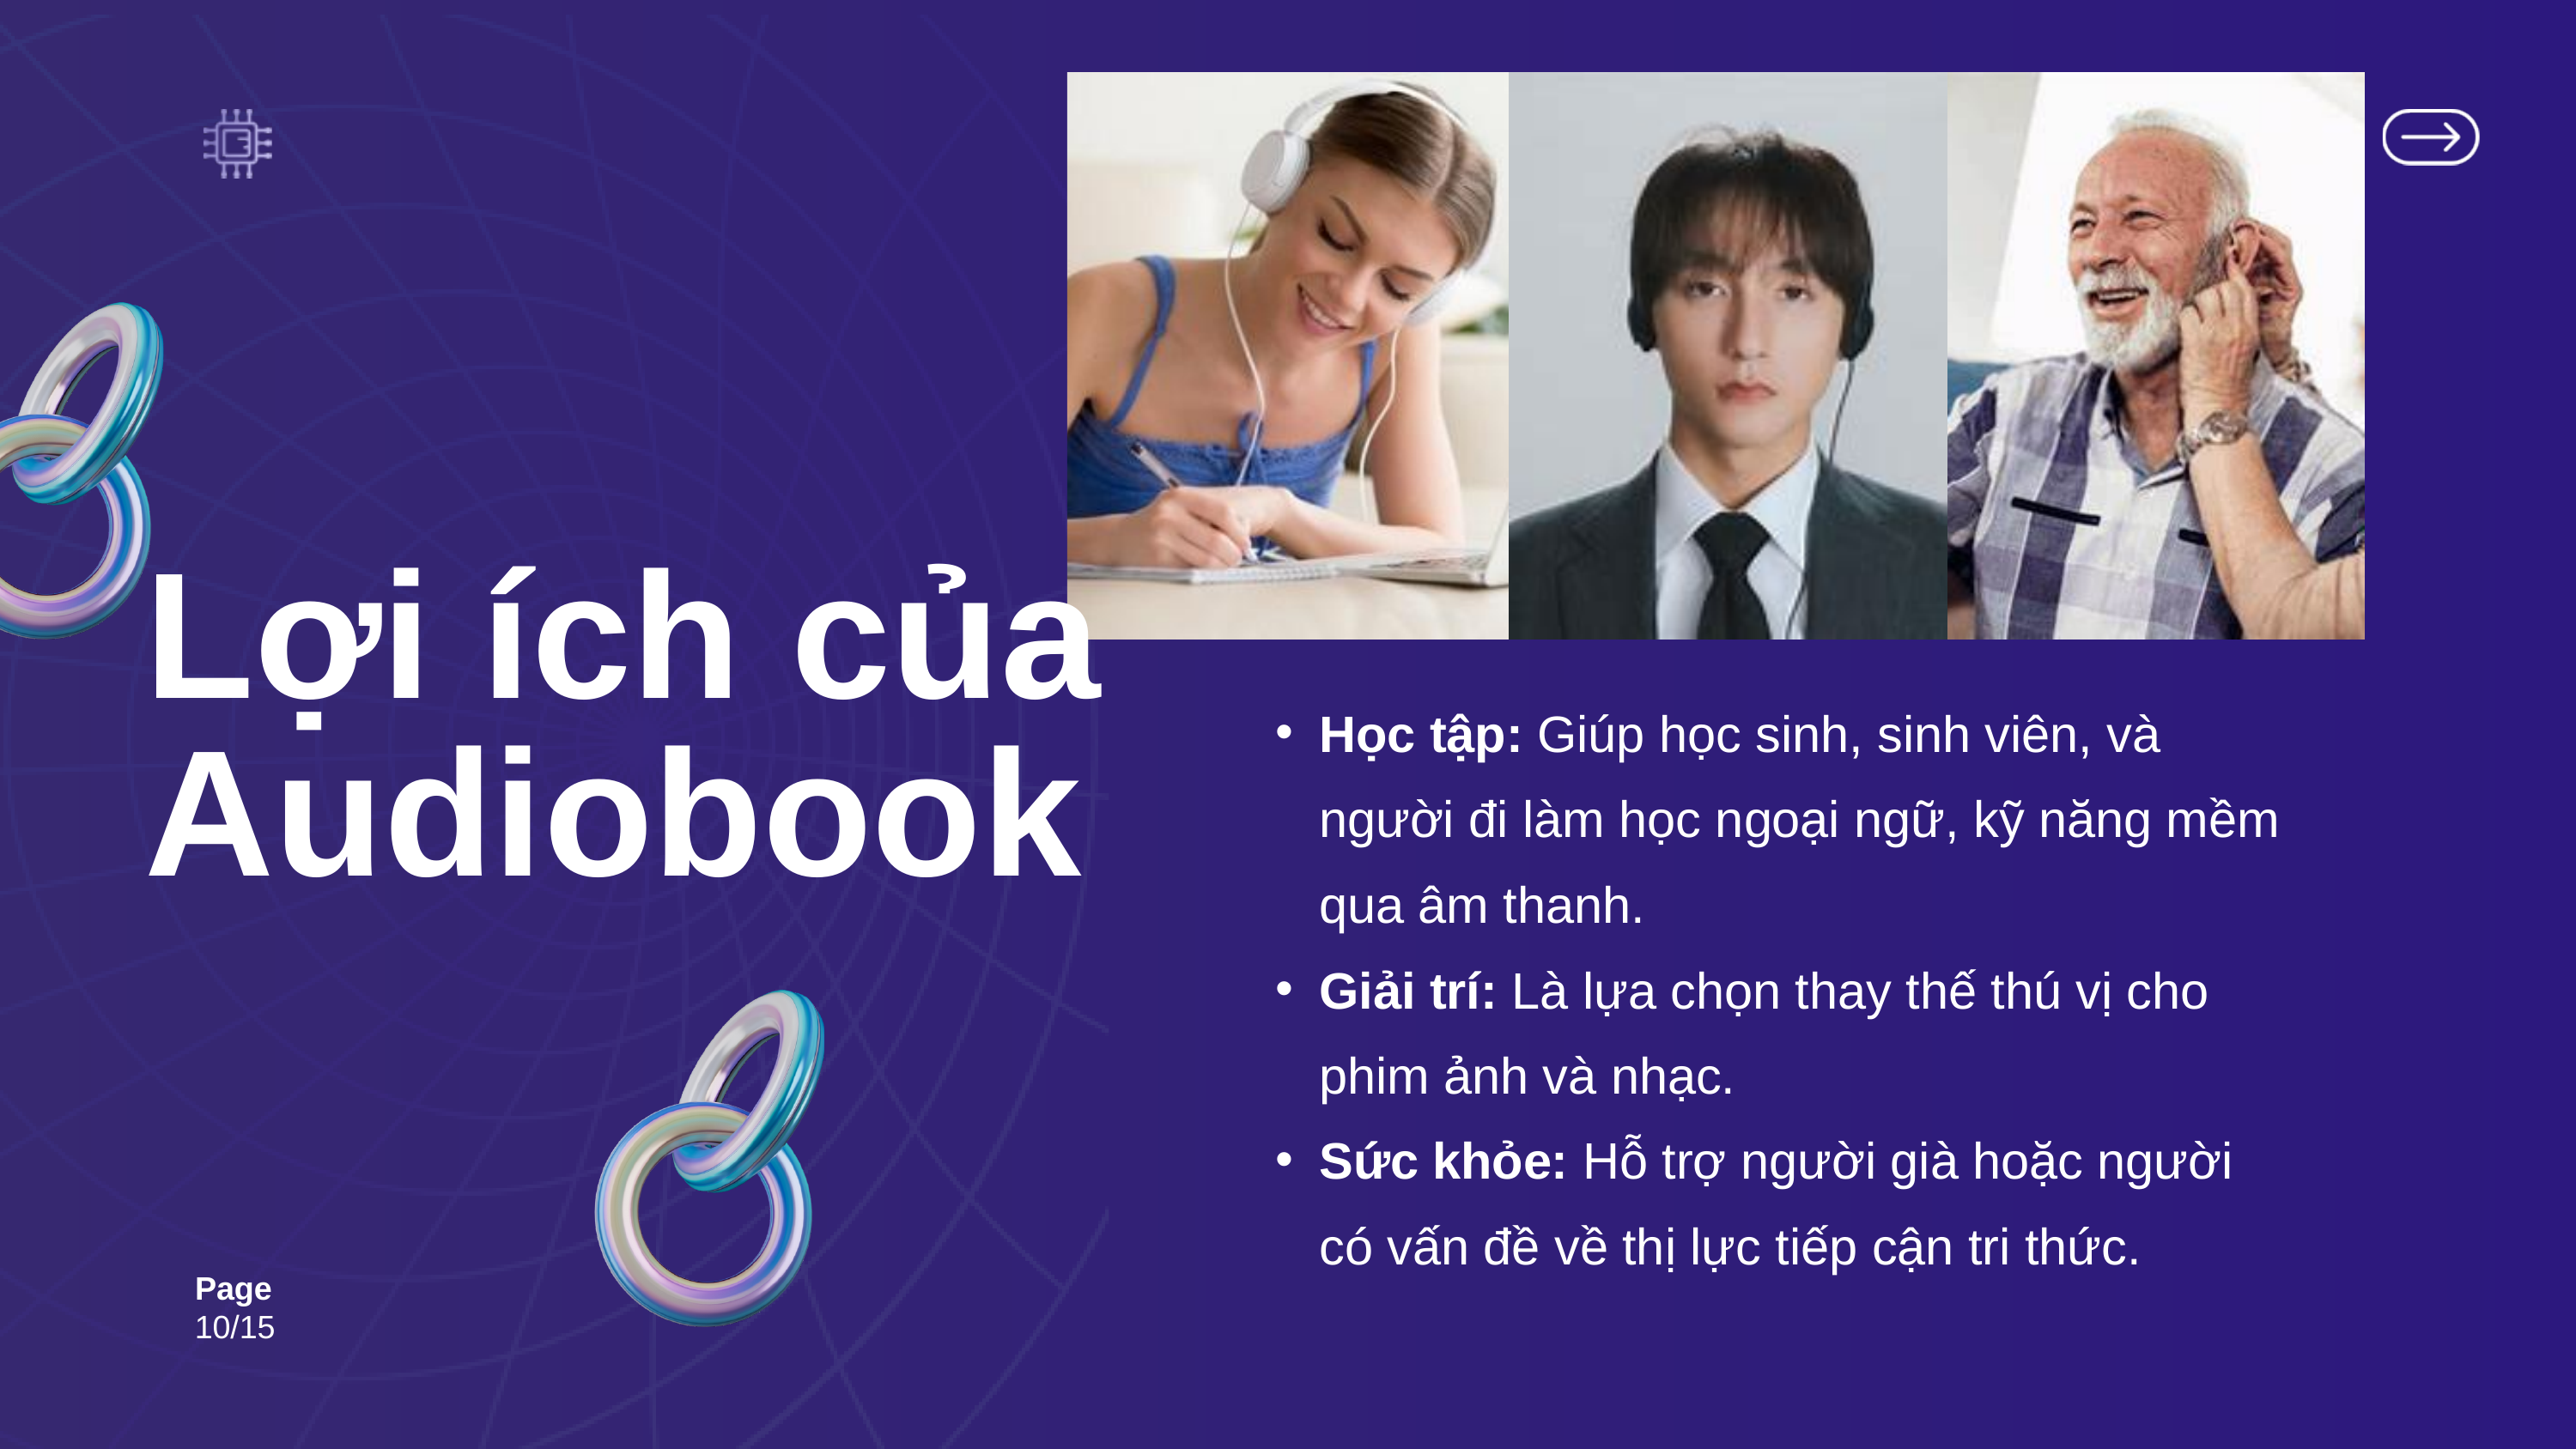

Lợi ích của Audiobook
Học tập: Giúp học sinh, sinh viên, và người đi làm học ngoại ngữ, kỹ năng mềm qua âm thanh.
Giải trí: Là lựa chọn thay thế thú vị cho phim ảnh và nhạc.
Sức khỏe: Hỗ trợ người già hoặc người có vấn đề về thị lực tiếp cận tri thức.

Page
10/15